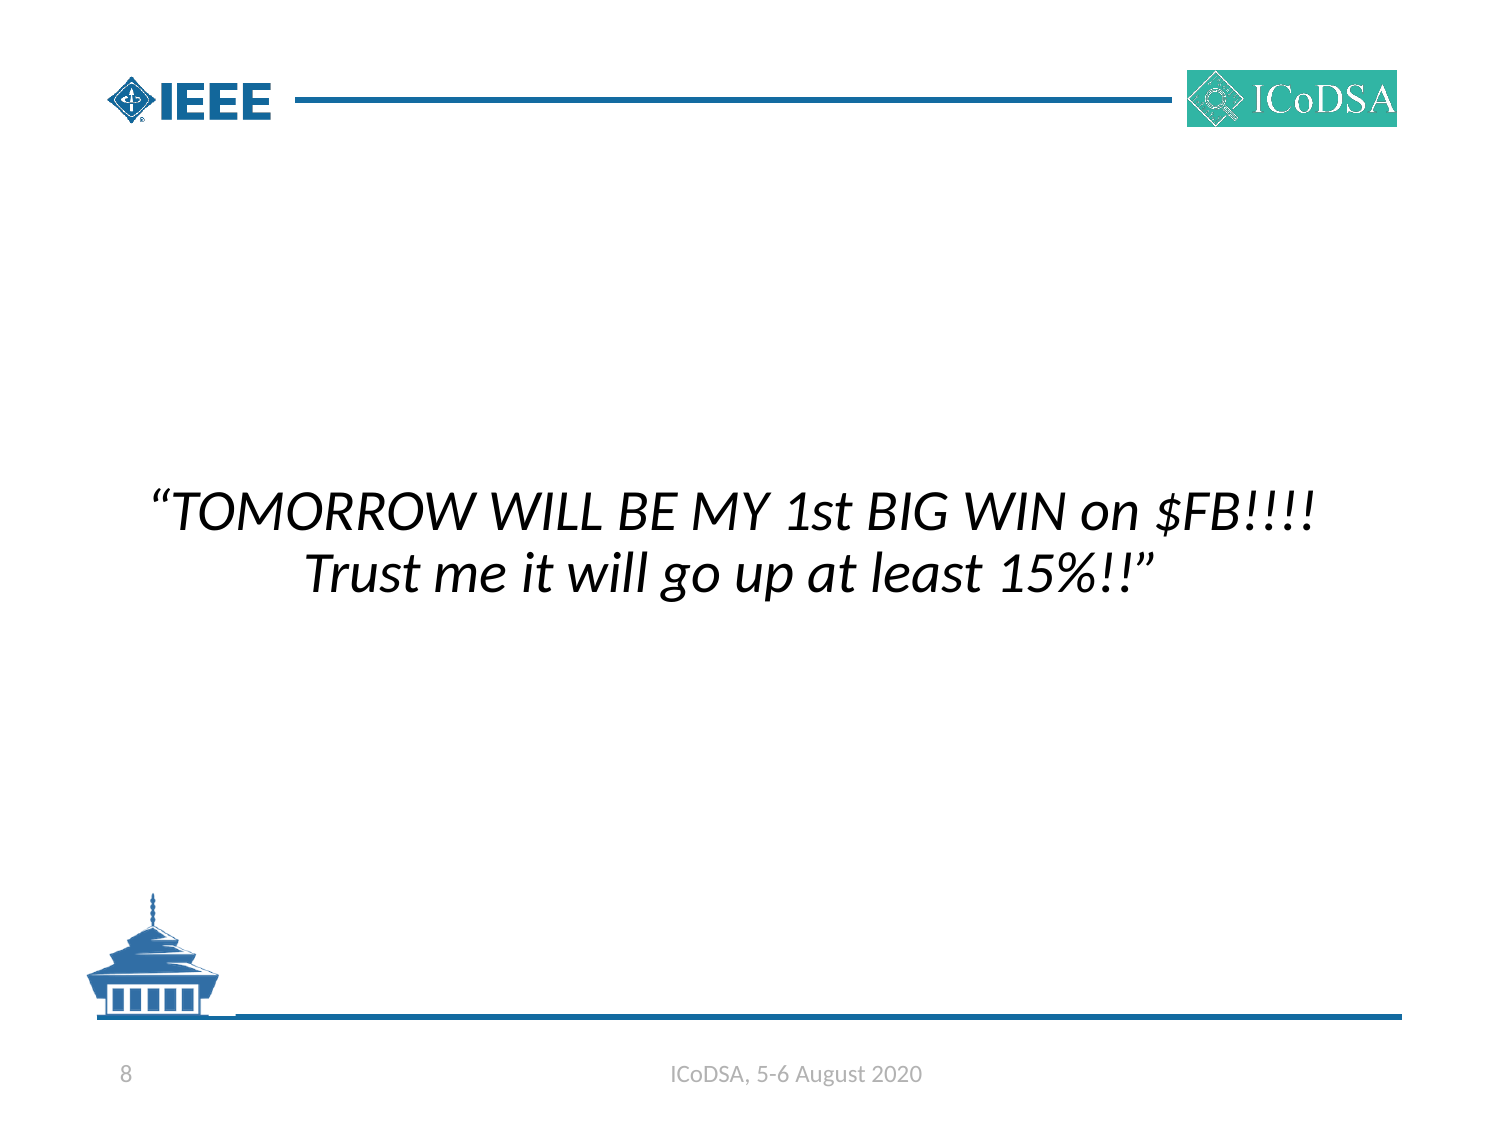

“TOMORROW WILL BE MY 1st BIG WIN on $FB!!!! Trust me it will go up at least 15%!!”
8
ICoDSA, 5-6 August 2020